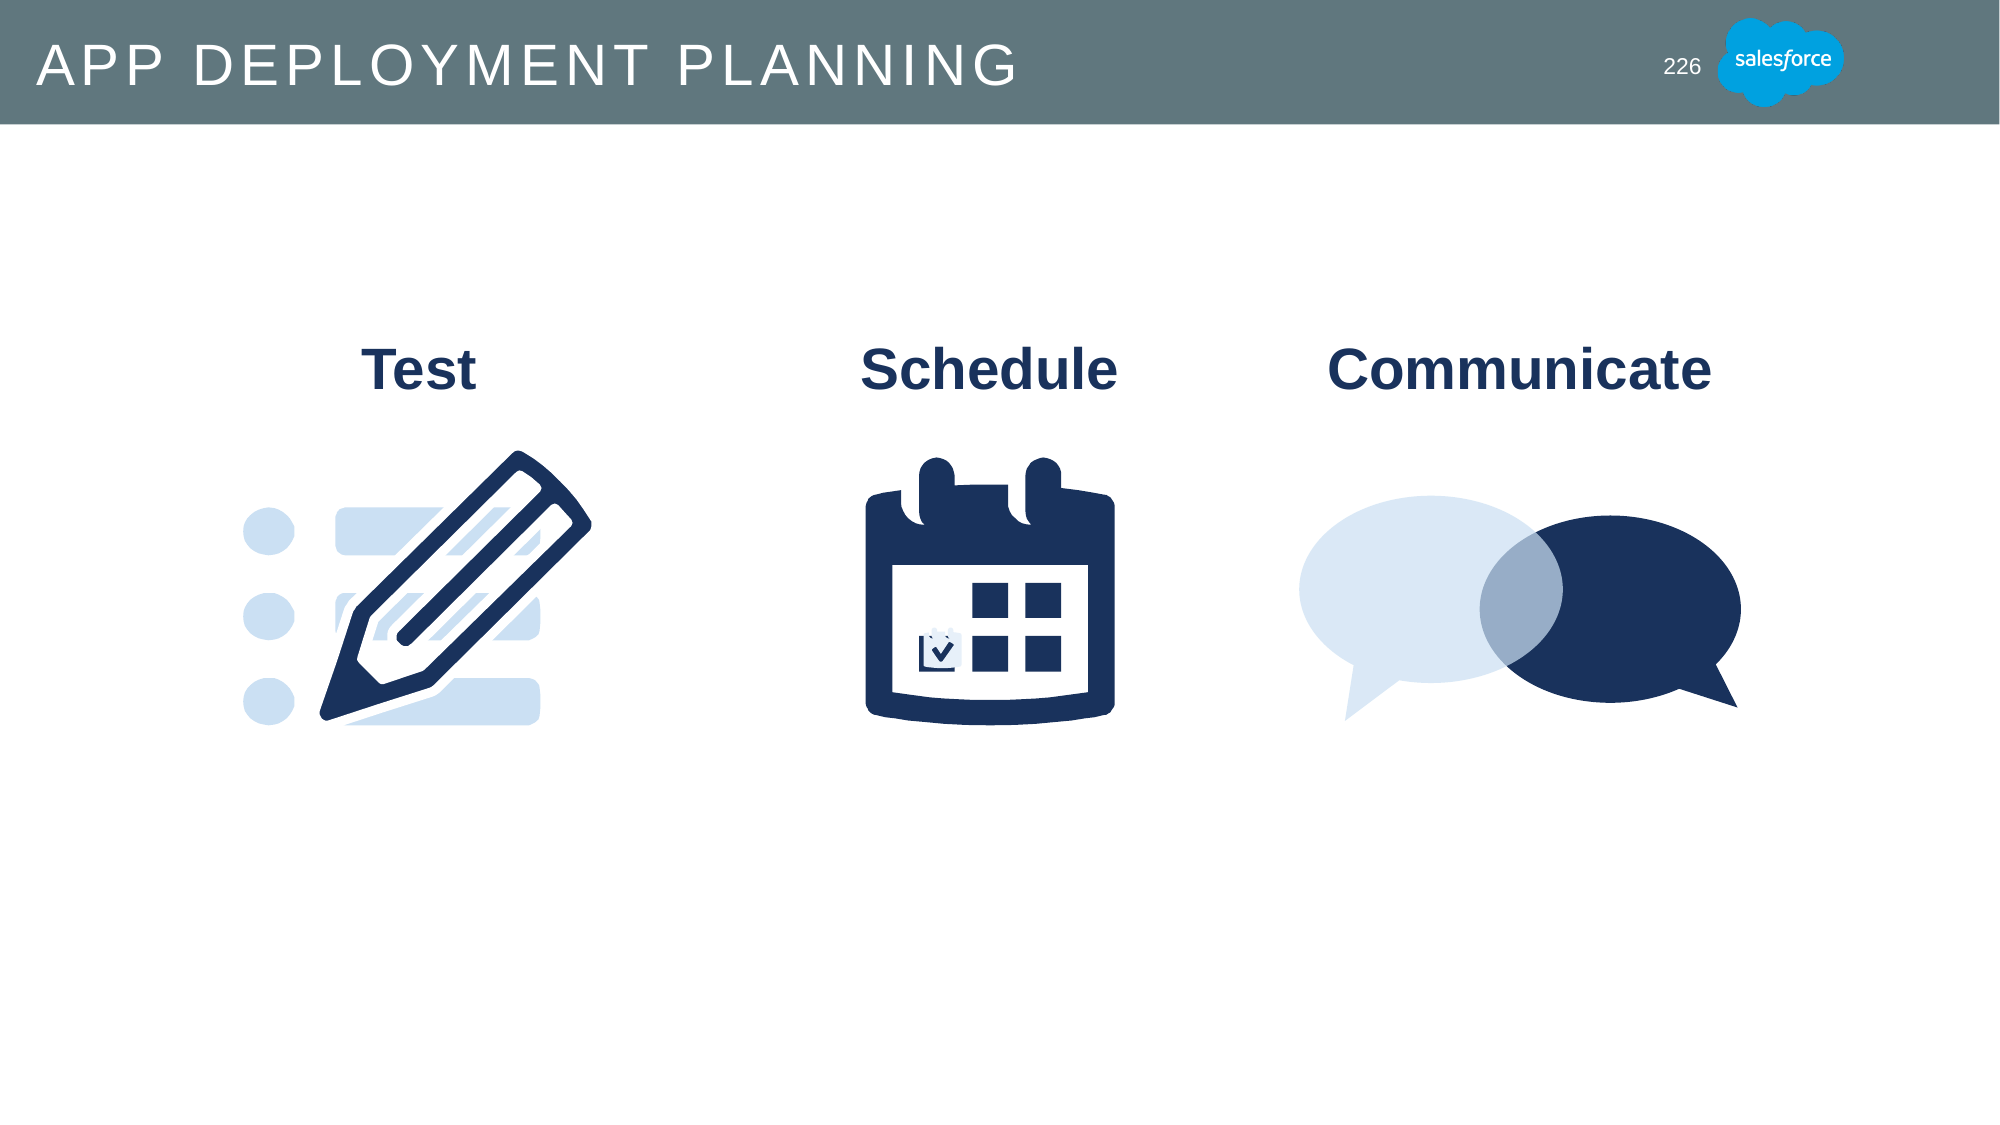

# App Deployment Planning
226
Test
Communicate
Schedule